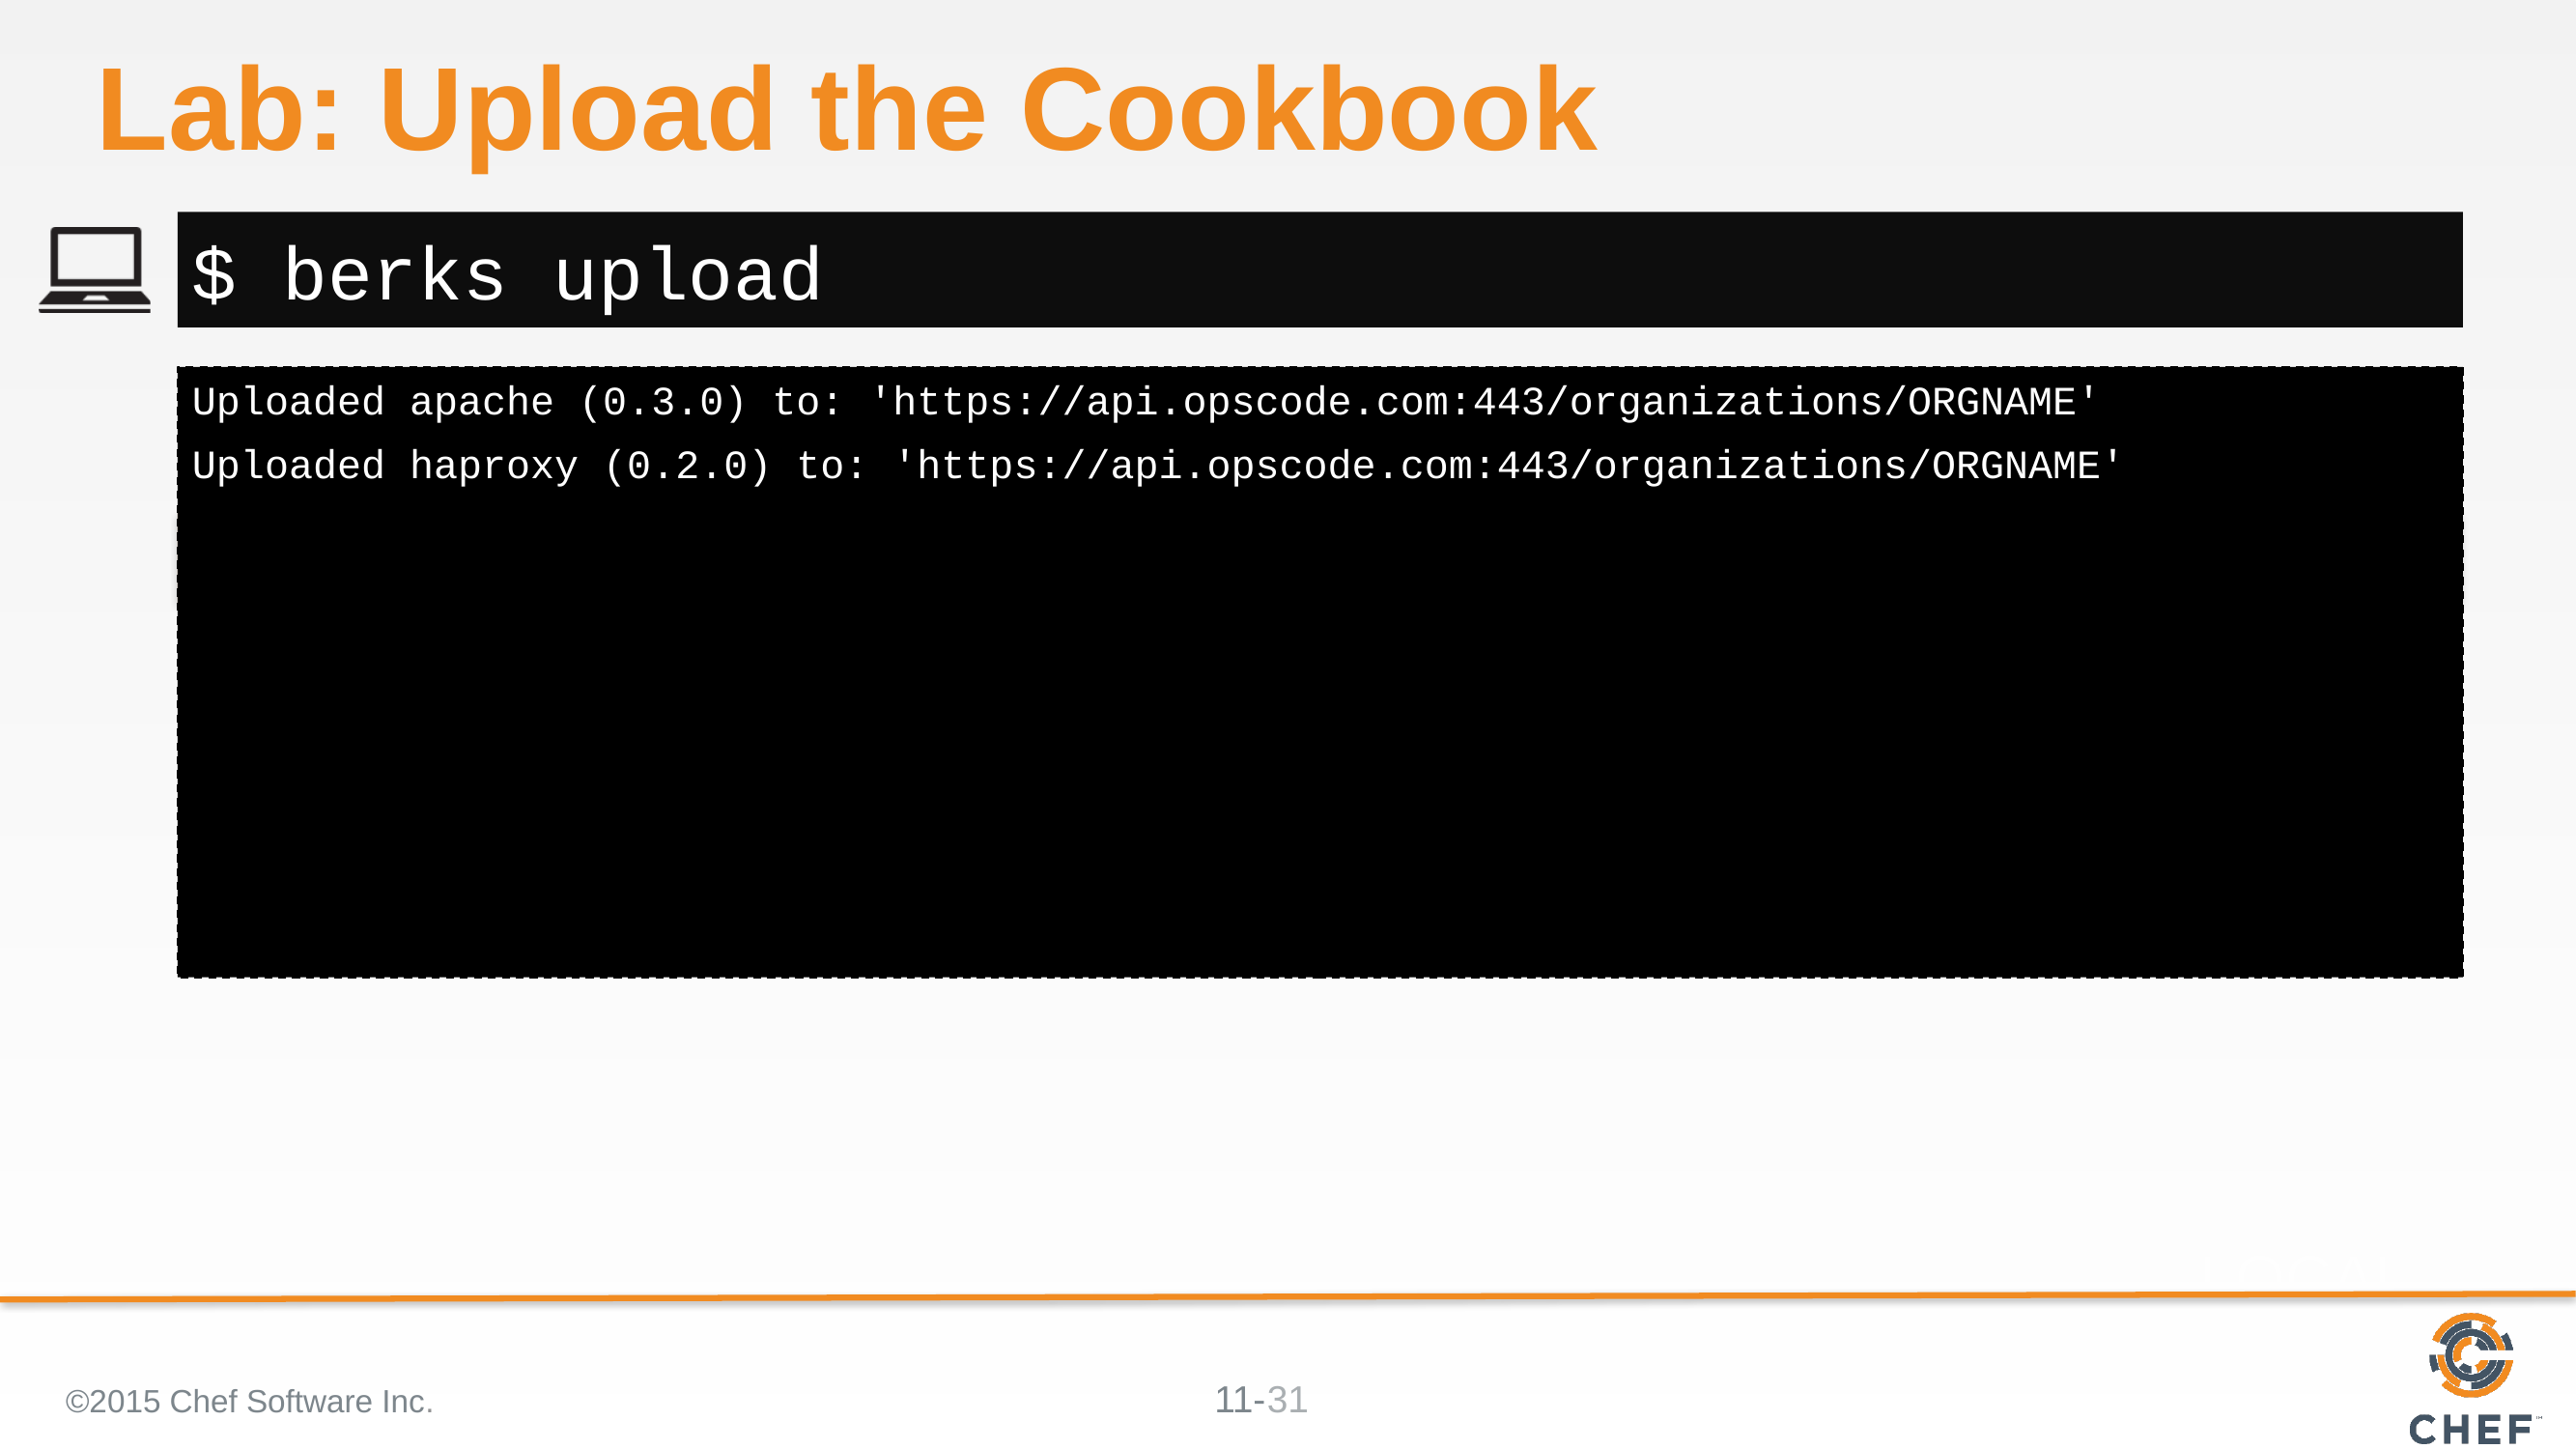

# Lab: Upload the Cookbook
$ berks upload
Uploaded apache (0.3.0) to: 'https://api.opscode.com:443/organizations/ORGNAME'
Uploaded haproxy (0.2.0) to: 'https://api.opscode.com:443/organizations/ORGNAME'

©2015 Chef Software Inc.
31